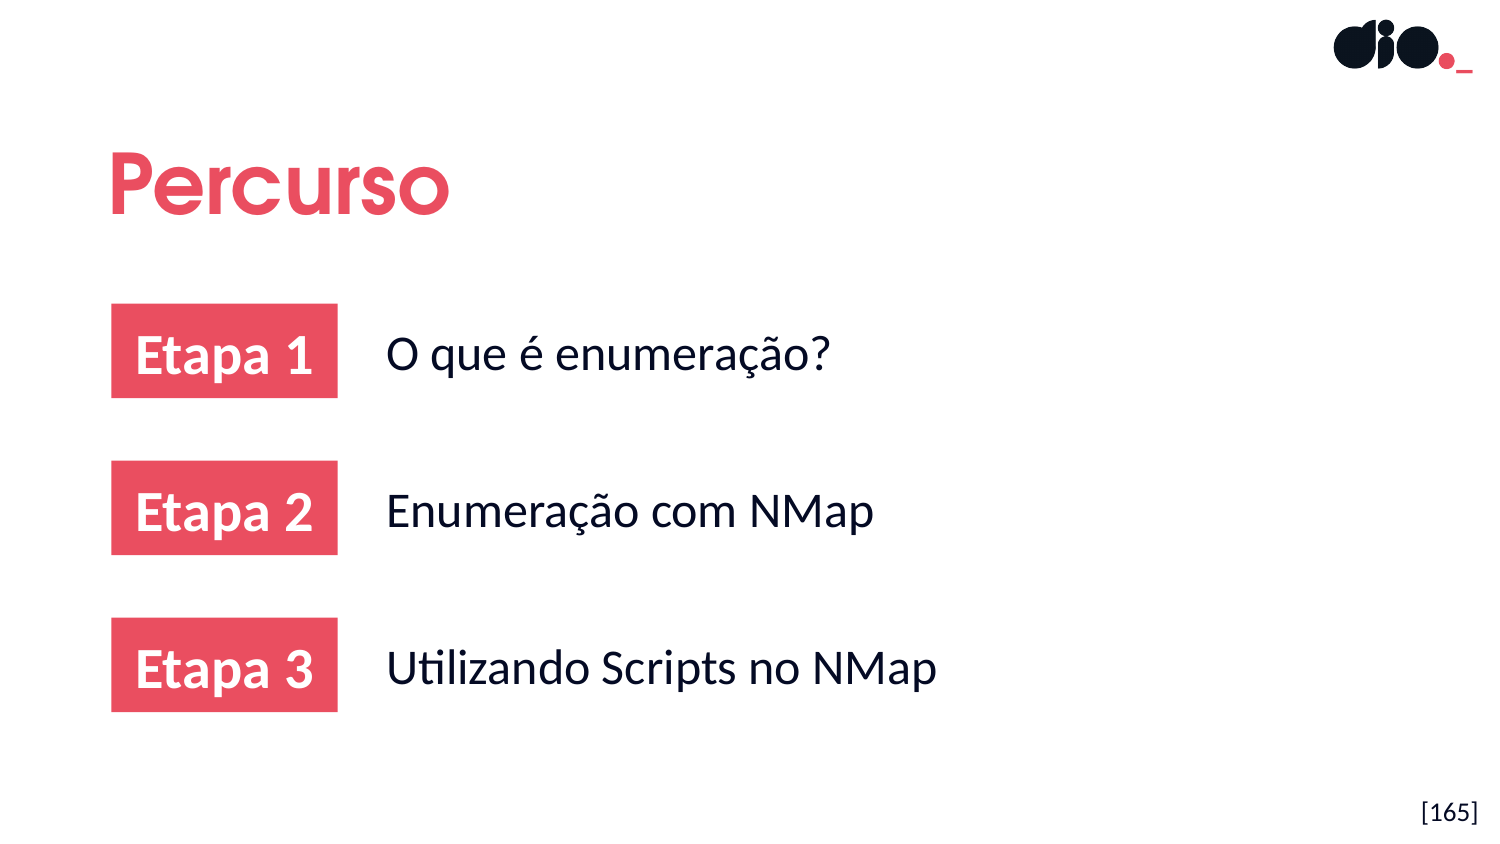

Percurso
Etapa 1
O que é enumeração?
Etapa 2
Enumeração com NMap
Etapa 3
Utilizando Scripts no NMap
[165]